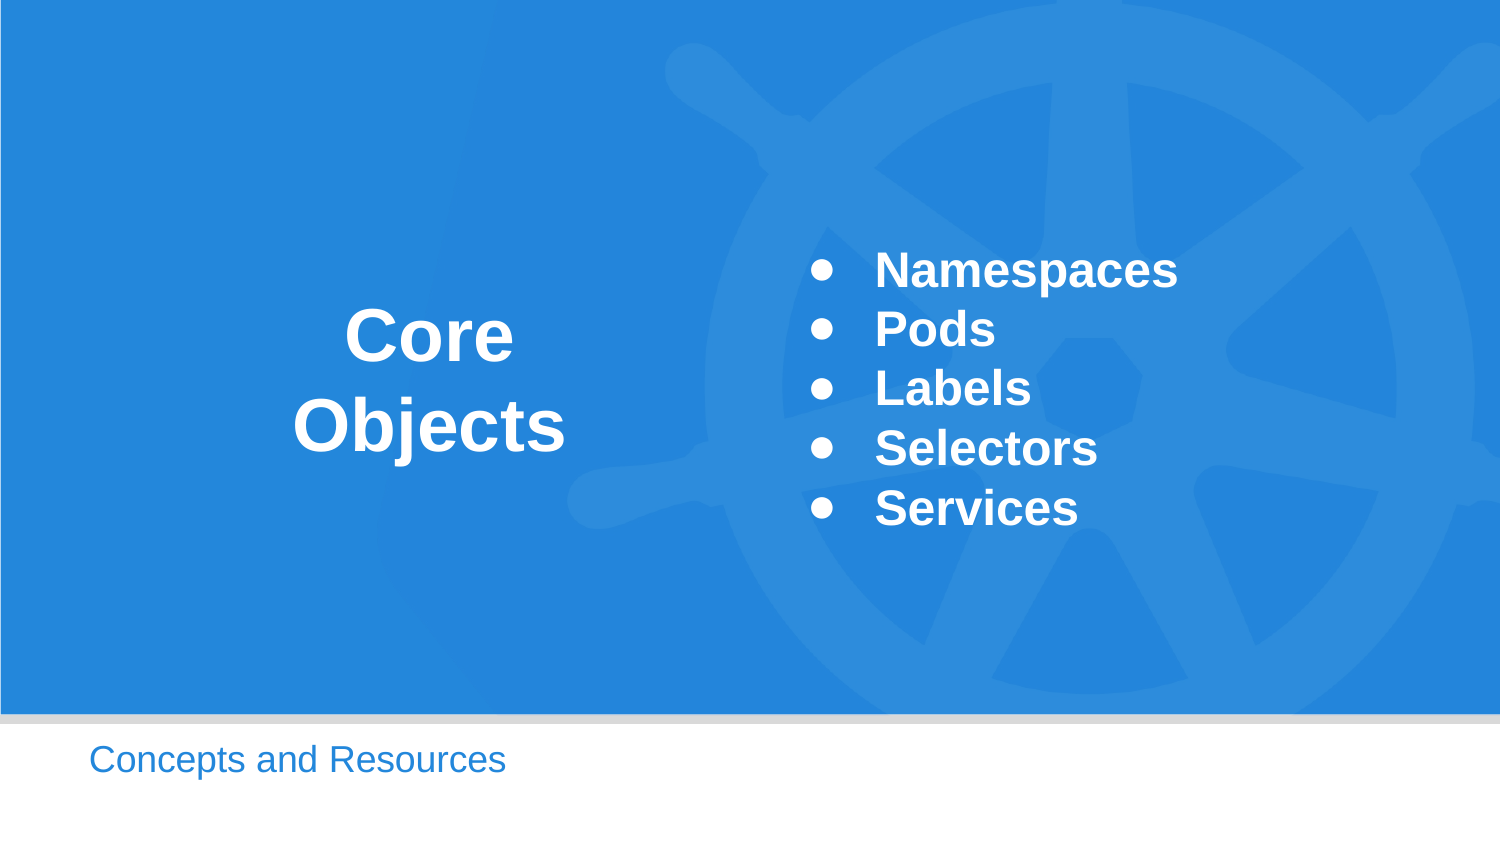

Namespaces
Pods
Labels
Selectors
Services
Core  Objects
Concepts and Resources